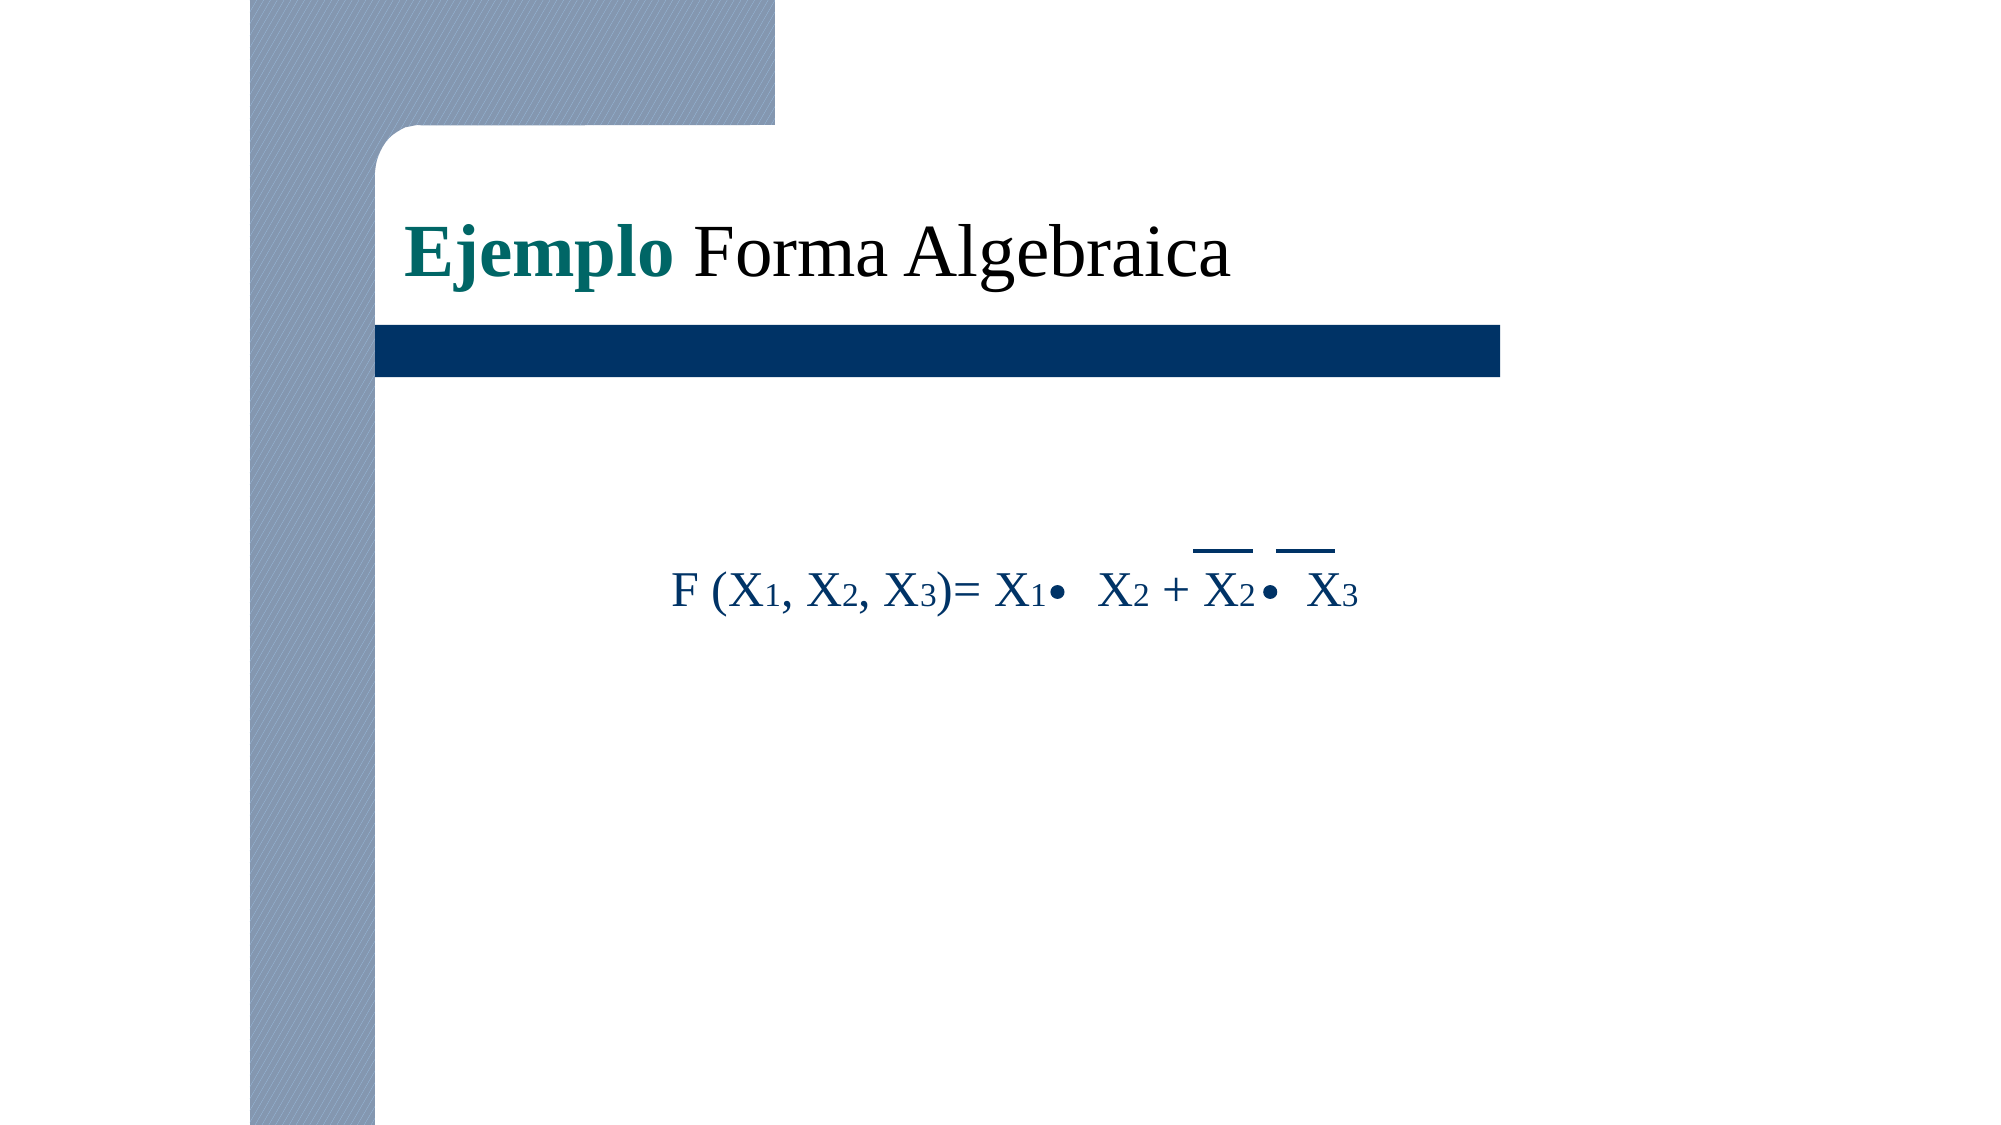

Ejemplo Forma Algebraica

	F (X1, X2, X3)= X1    X2 + X2    X3